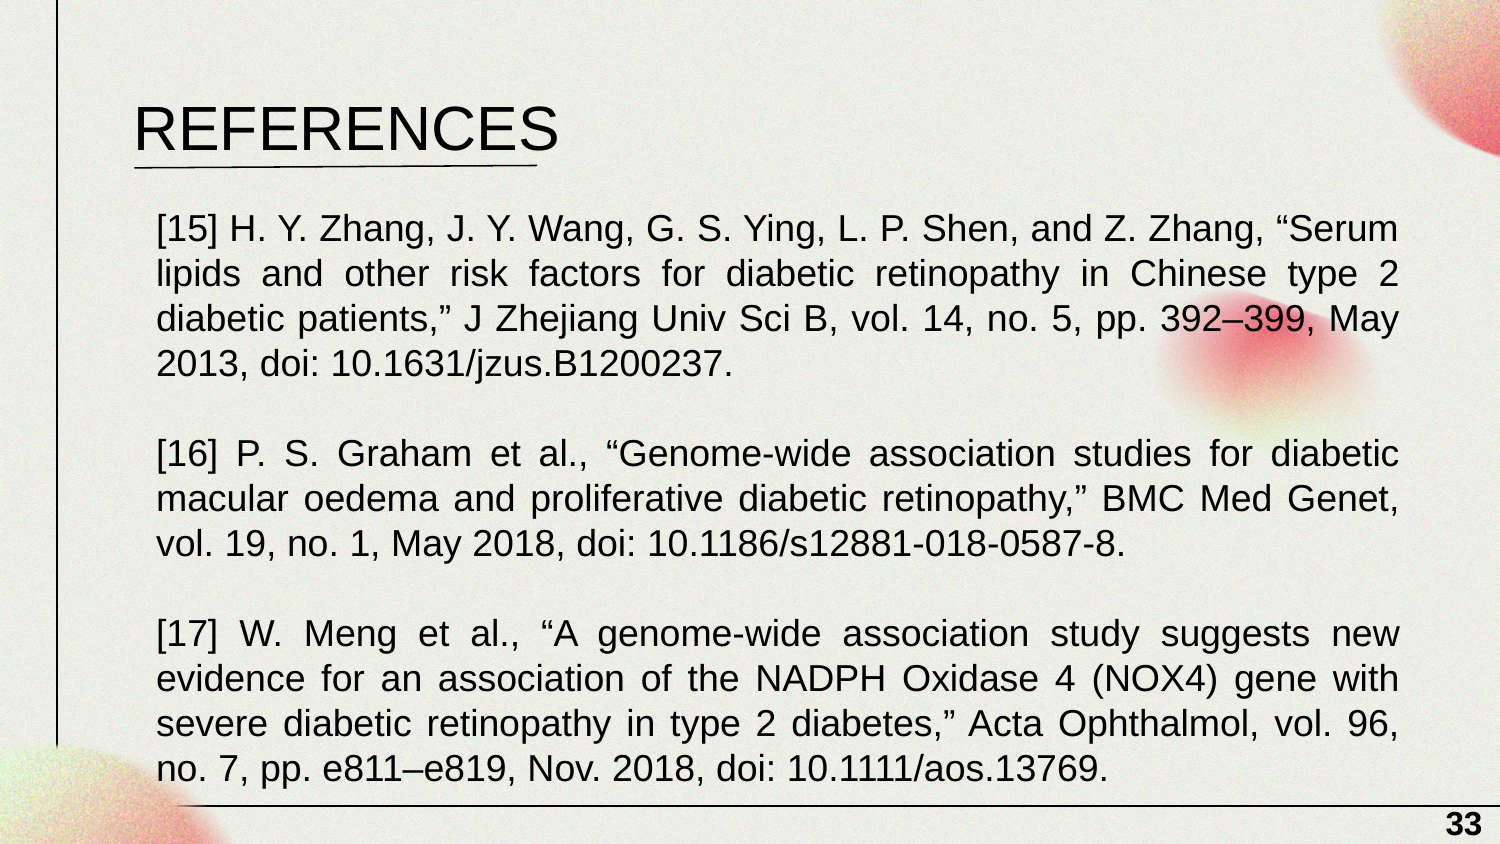

# REFERENCES

[15] H. Y. Zhang, J. Y. Wang, G. S. Ying, L. P. Shen, and Z. Zhang, “Serum lipids and other risk factors for diabetic retinopathy in Chinese type 2 diabetic patients,” J Zhejiang Univ Sci B, vol. 14, no. 5, pp. 392–399, May 2013, doi: 10.1631/jzus.B1200237.

[16] P. S. Graham et al., “Genome-wide association studies for diabetic macular oedema and proliferative diabetic retinopathy,” BMC Med Genet, vol. 19, no. 1, May 2018, doi: 10.1186/s12881-018-0587-8.

[17] W. Meng et al., “A genome-wide association study suggests new evidence for an association of the NADPH Oxidase 4 (NOX4) gene with severe diabetic retinopathy in type 2 diabetes,” Acta Ophthalmol, vol. 96, no. 7, pp. e811–e819, Nov. 2018, doi: 10.1111/aos.13769.
33